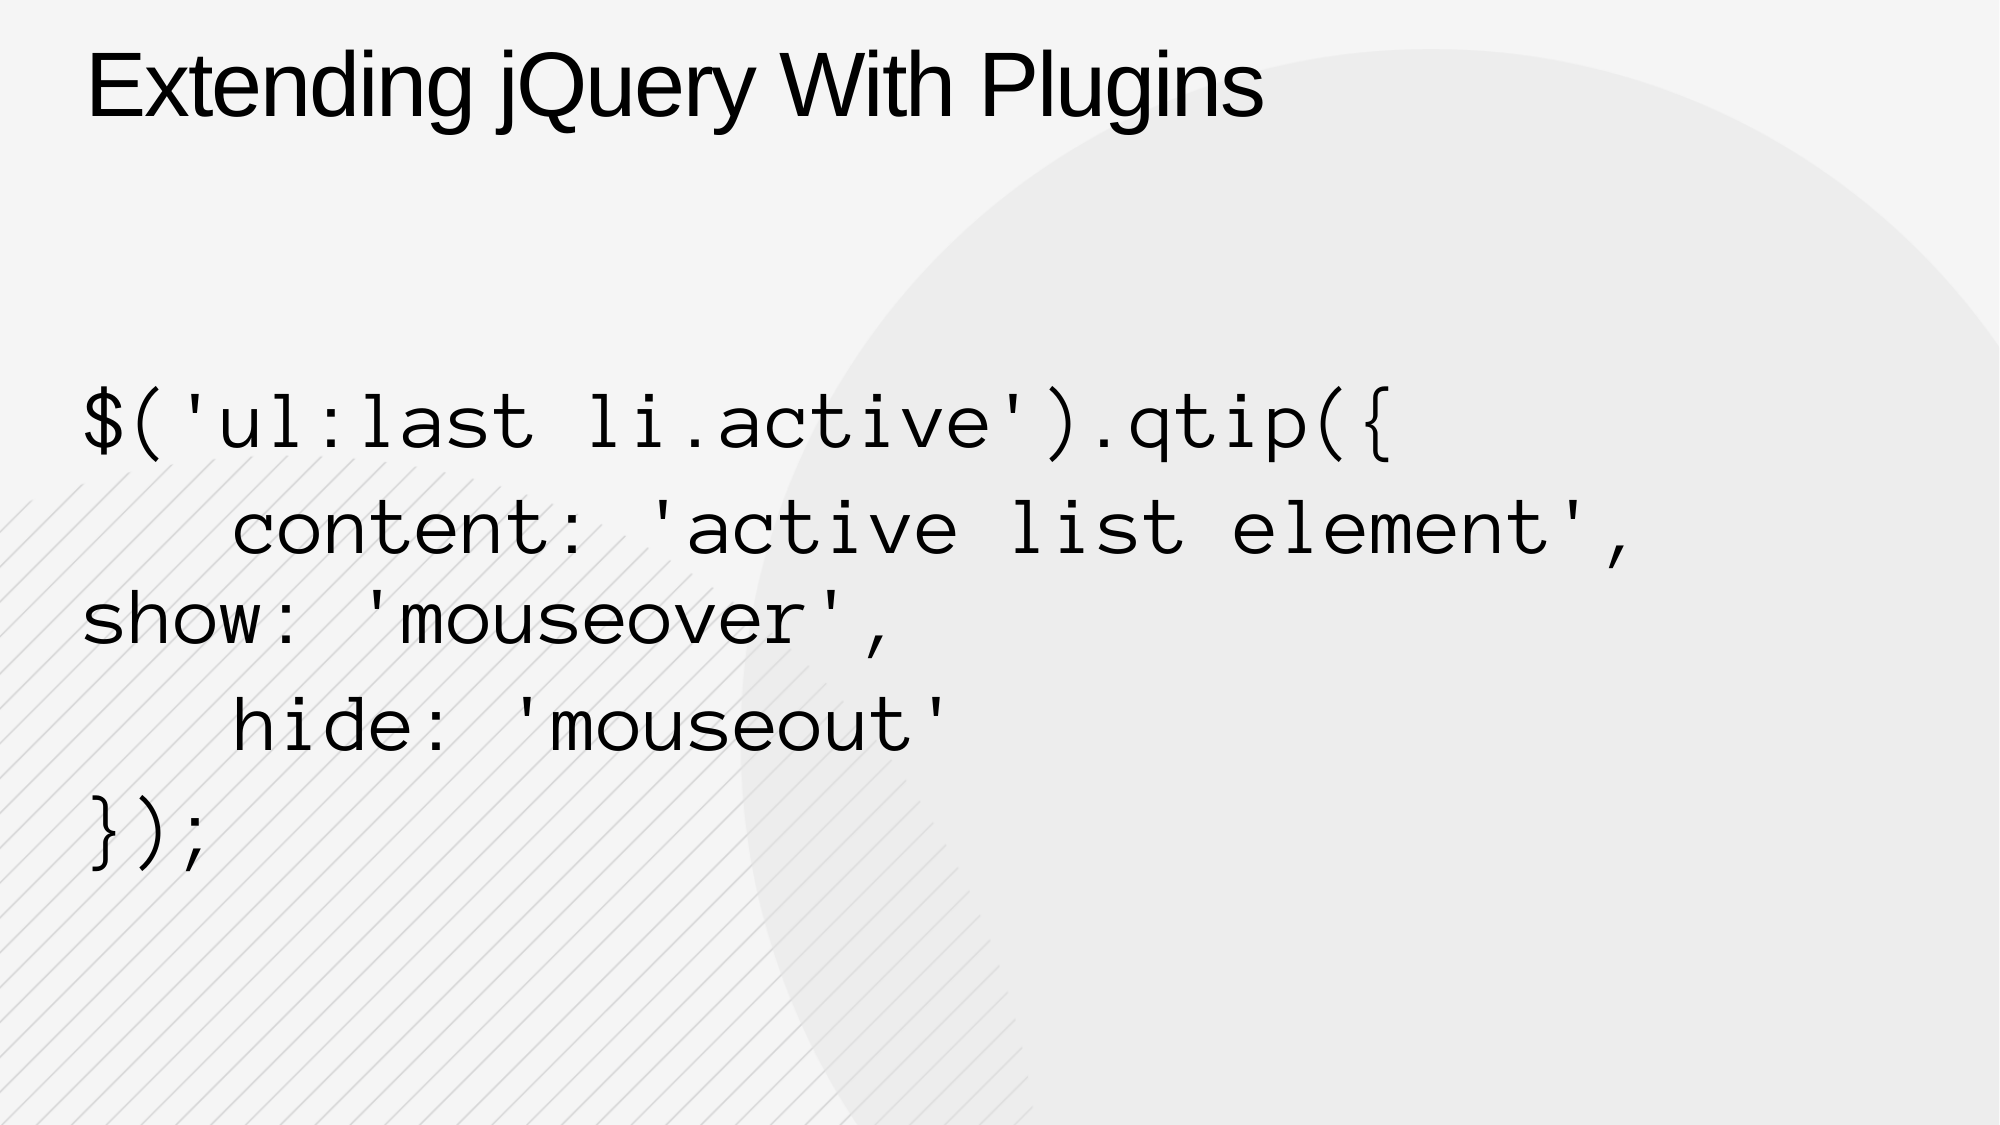

# Extending jQuery With Plugins
$('ul:last li.active').qtip({
	content: 'active list element', 	show: 'mouseover',
	hide: 'mouseout'
});